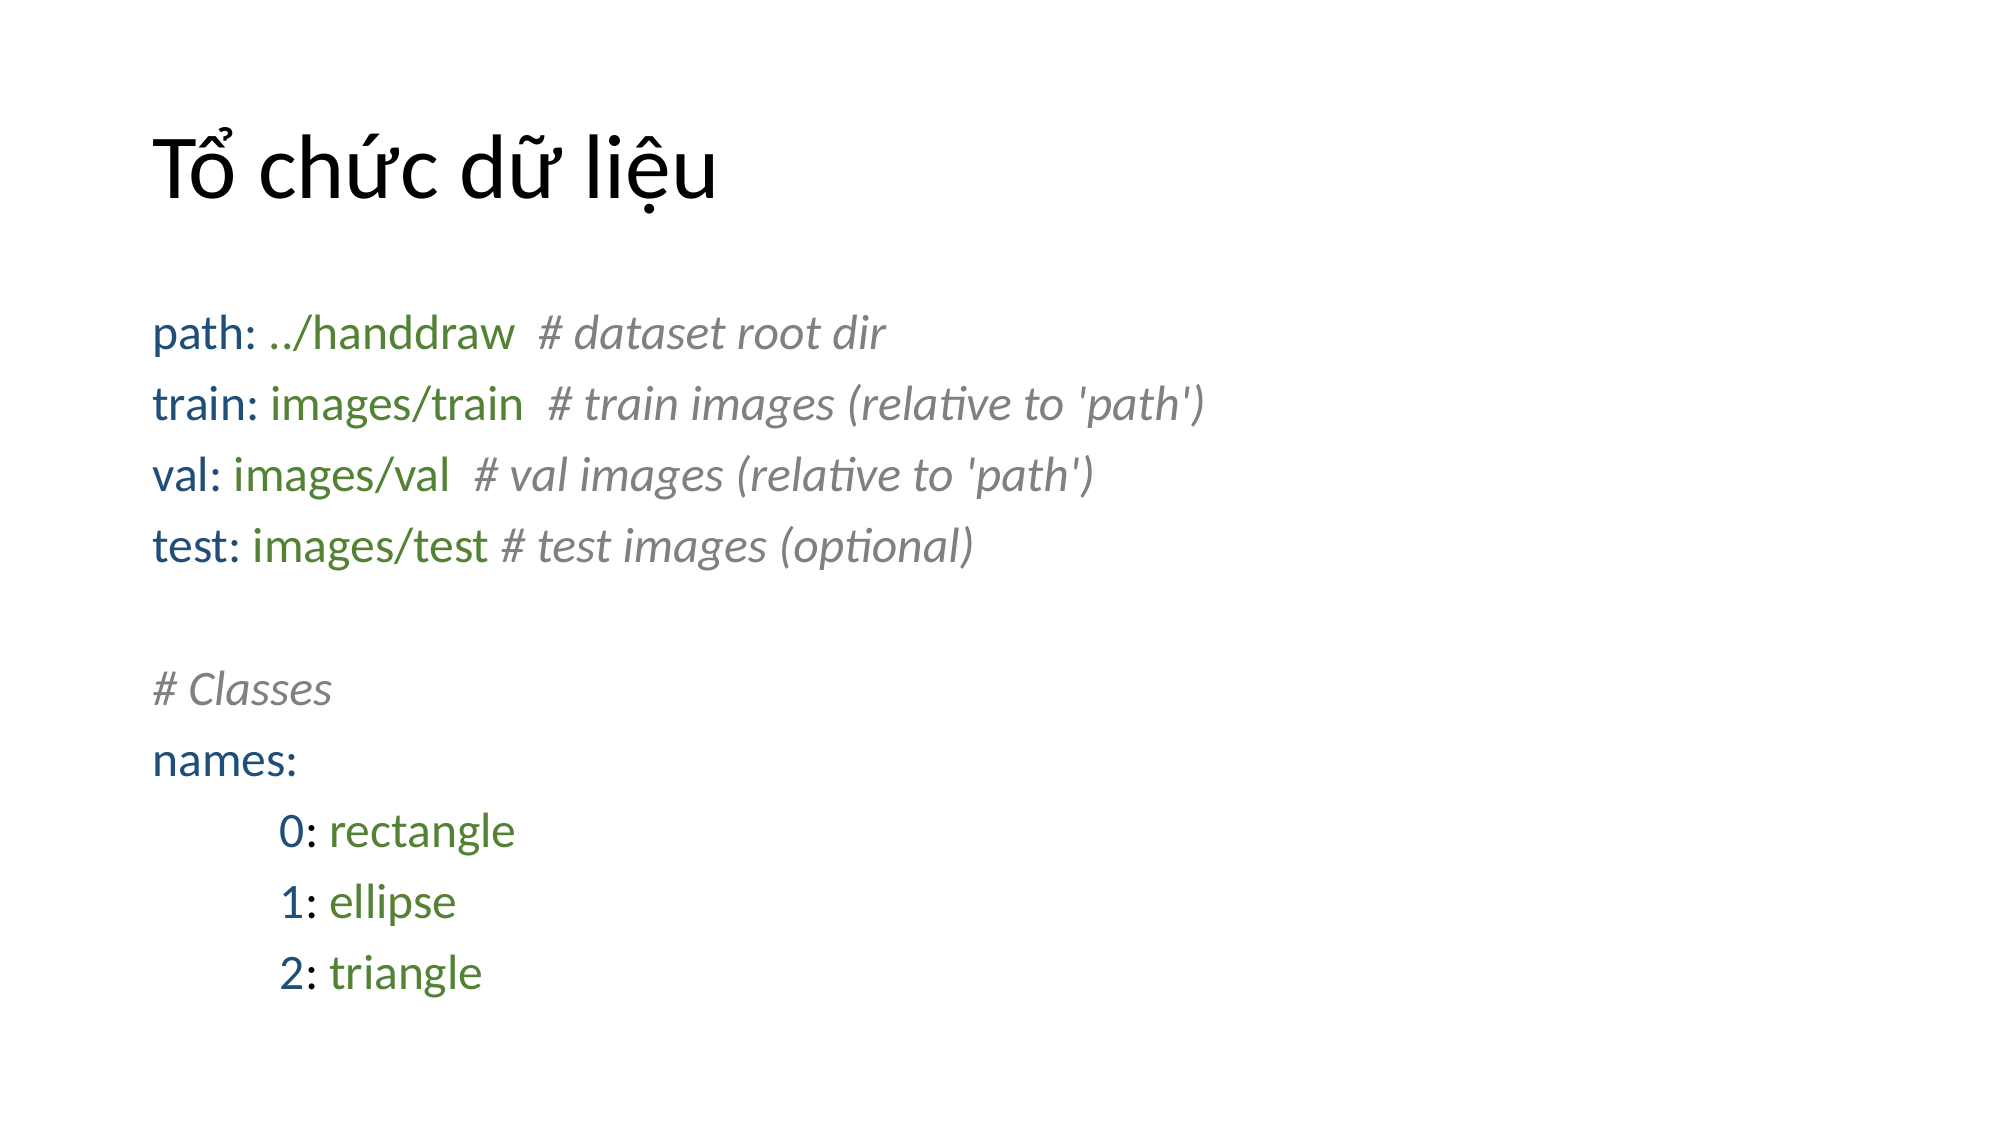

# Tổ chức dữ liệu
path: ../handdraw  # dataset root dir
train: images/train  # train images (relative to 'path')
val: images/val  # val images (relative to 'path')
test: images/test # test images (optional)

# Classes
names:
 	0: rectangle
  	1: ellipse
  	2: triangle